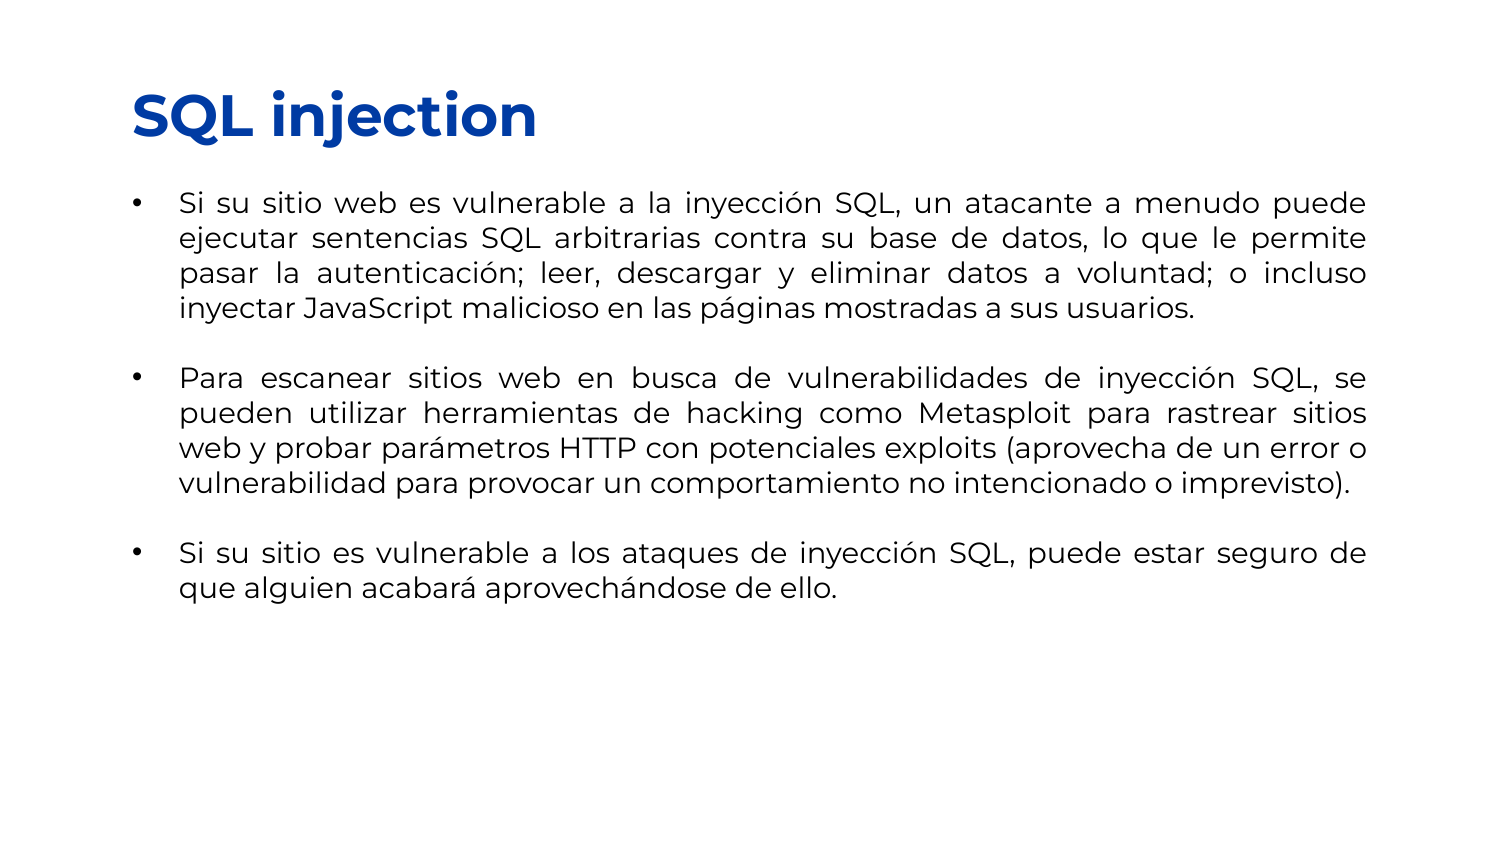

# SQL injection
Si su sitio web es vulnerable a la inyección SQL, un atacante a menudo puede ejecutar sentencias SQL arbitrarias contra su base de datos, lo que le permite pasar la autenticación; leer, descargar y eliminar datos a voluntad; o incluso inyectar JavaScript malicioso en las páginas mostradas a sus usuarios.

Para escanear sitios web en busca de vulnerabilidades de inyección SQL, se pueden utilizar herramientas de hacking como Metasploit para rastrear sitios web y probar parámetros HTTP con potenciales exploits (aprovecha de un error o vulnerabilidad para provocar un comportamiento no intencionado o imprevisto).

Si su sitio es vulnerable a los ataques de inyección SQL, puede estar seguro de que alguien acabará aprovechándose de ello.